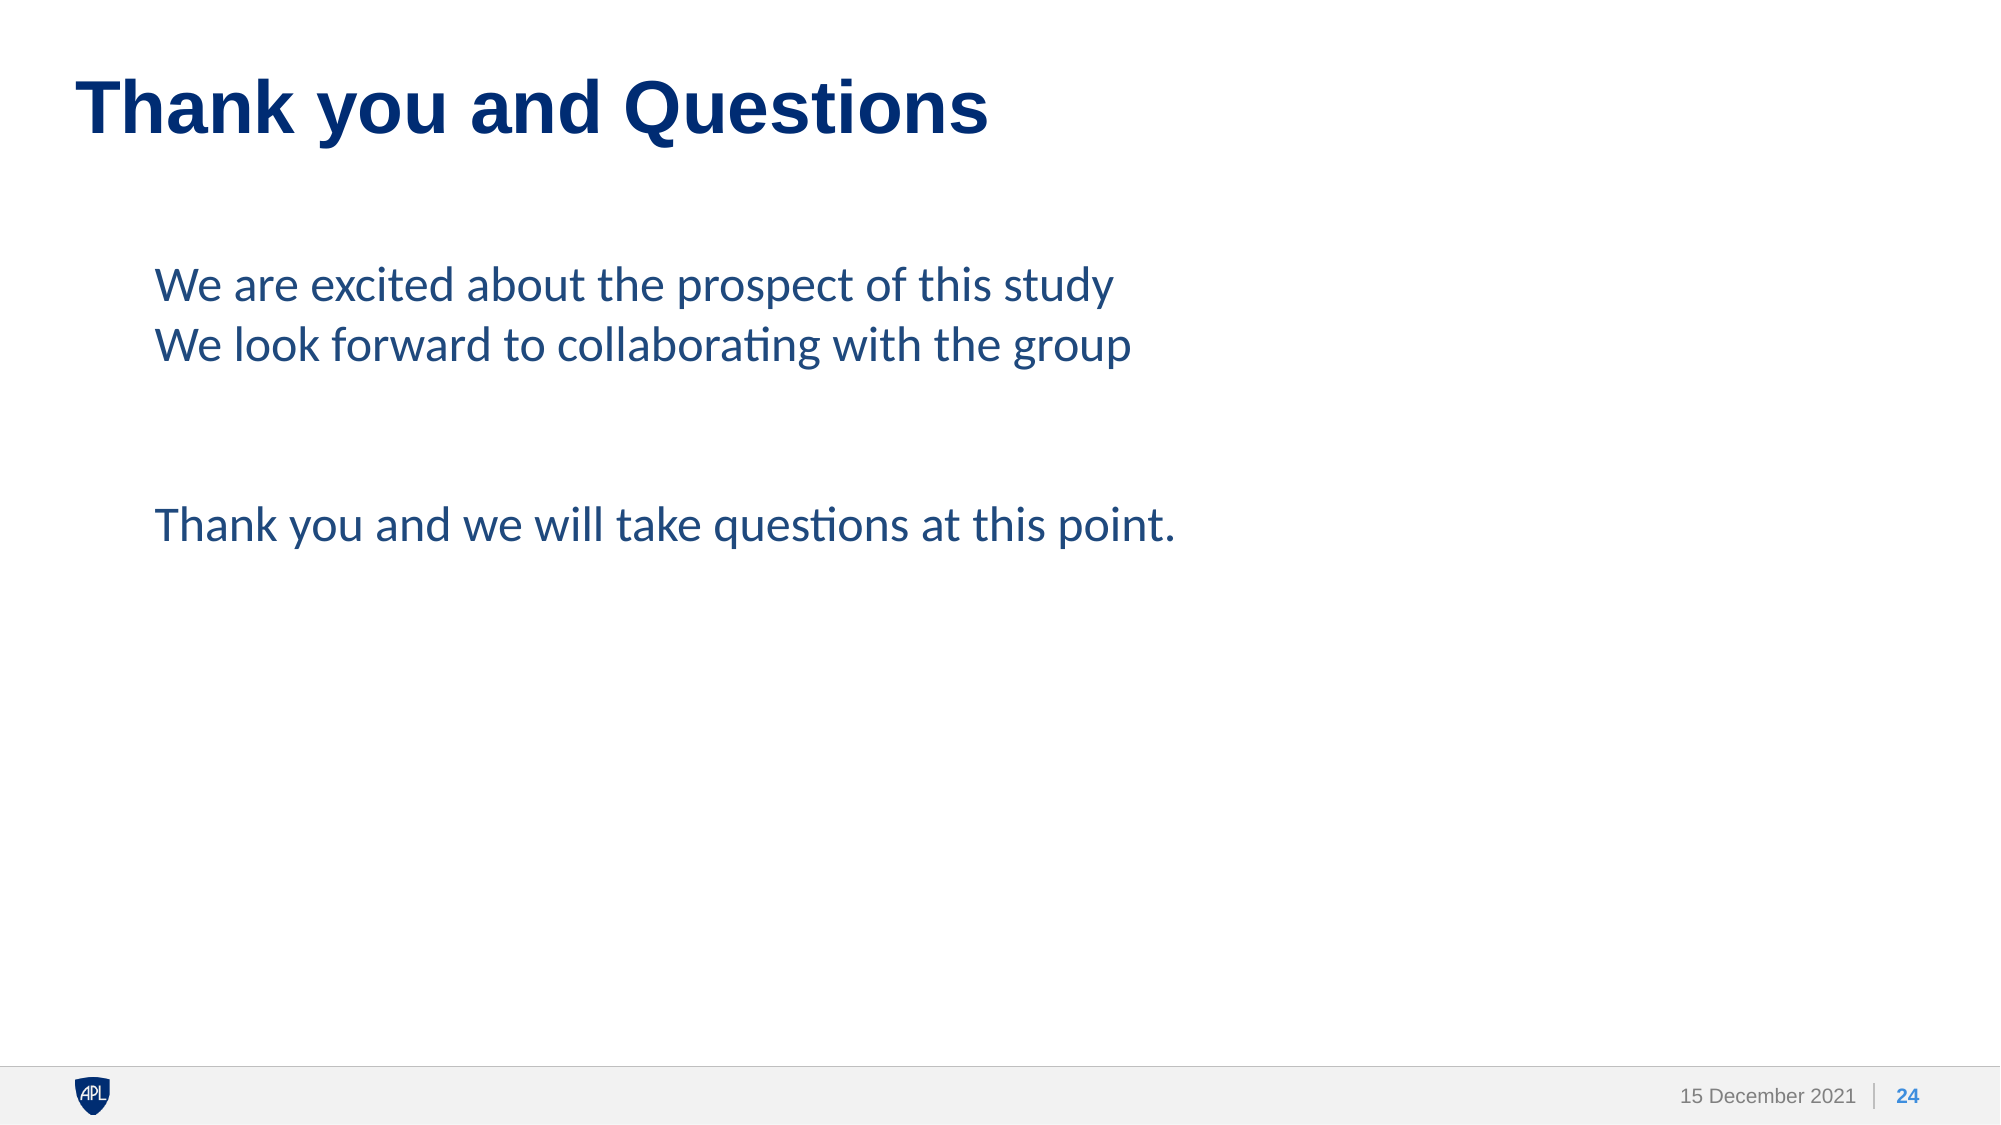

# Thank you and Questions
We are excited about the prospect of this study
We look forward to collaborating with the group

Thank you and we will take questions at this point.

24
15 December 2021